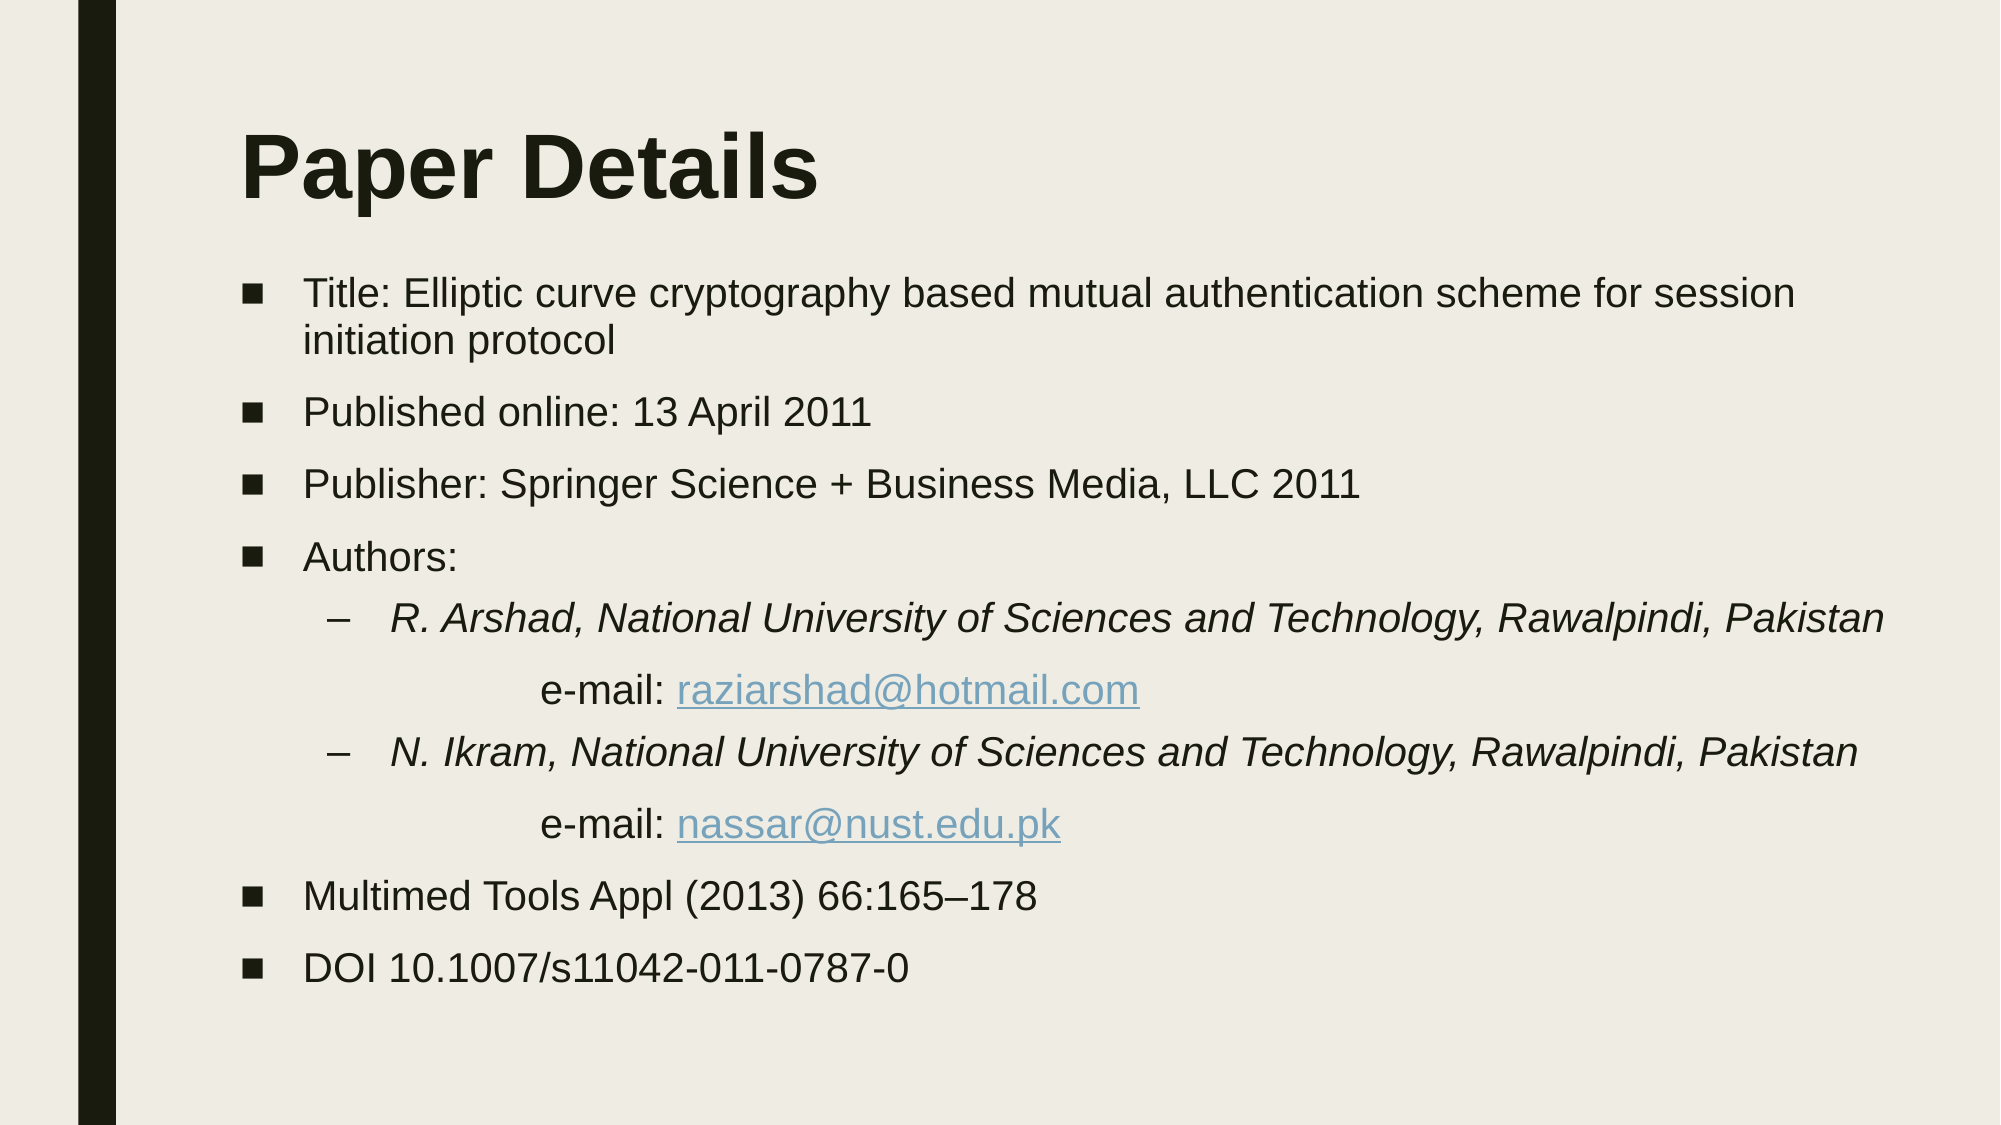

# Paper Details
Title: Elliptic curve cryptography based mutual authentication scheme for session initiation protocol
Published online: 13 April 2011
Publisher: Springer Science + Business Media, LLC 2011
Authors:
R. Arshad, National University of Sciences and Technology, Rawalpindi, Pakistan
		e-mail: raziarshad@hotmail.com
N. Ikram, National University of Sciences and Technology, Rawalpindi, Pakistan
		e-mail: nassar@nust.edu.pk
Multimed Tools Appl (2013) 66:165–178
DOI 10.1007/s11042-011-0787-0